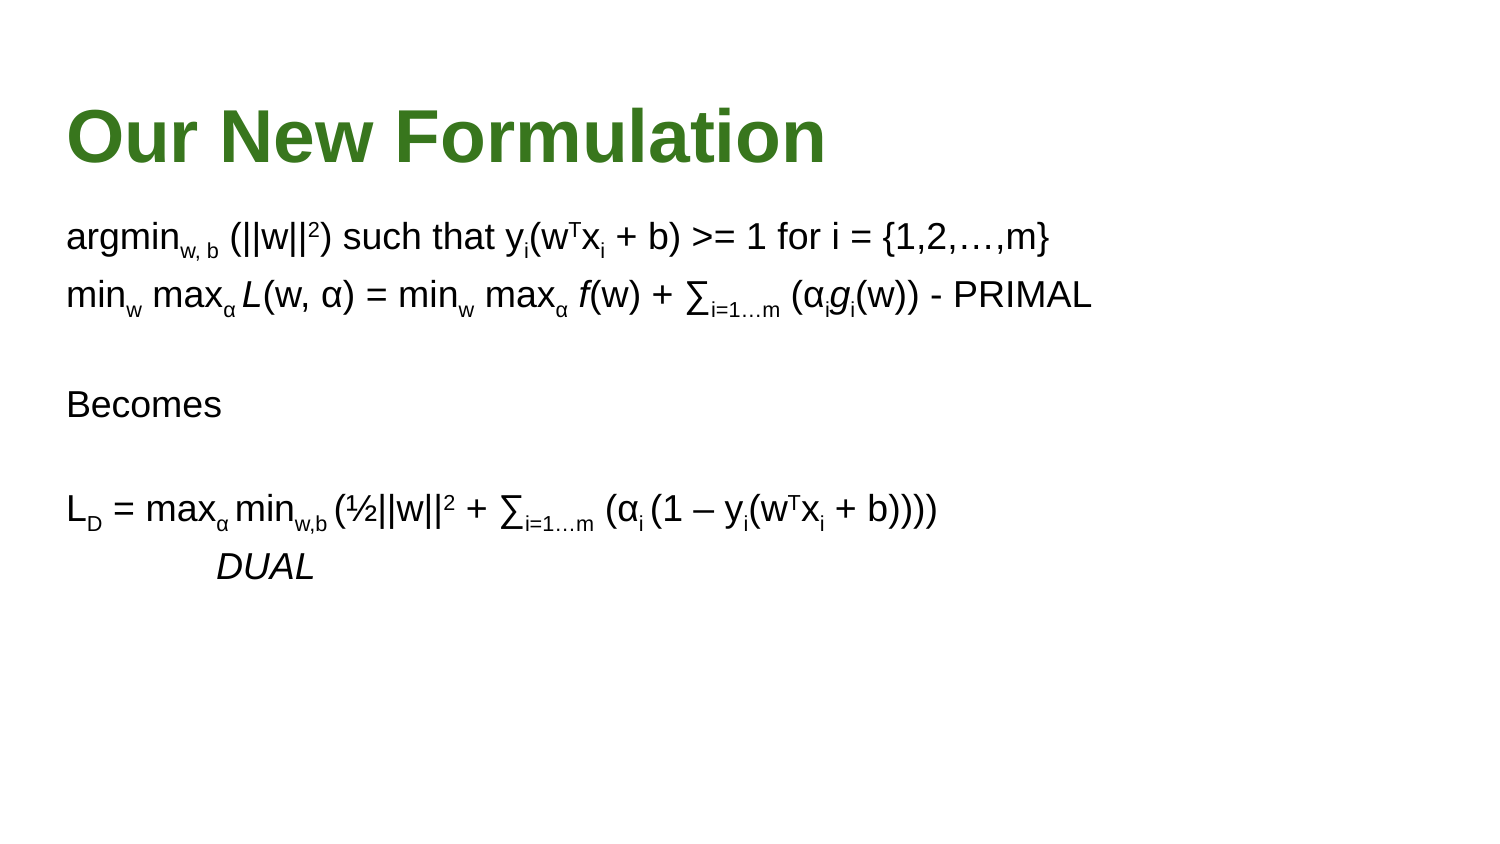

# Our New Formulation
argminw, b (||w||2) such that yi(wTxi + b) >= 1 for i = {1,2,…,m}
minw maxα L(w, α) = minw maxα f(w) + ∑i=1…m (αigi(w)) - PRIMAL

Becomes

LD = maxα minw,b (½||w||2 + ∑i=1…m (αi (1 – yi(wTxi + b))))
	DUAL